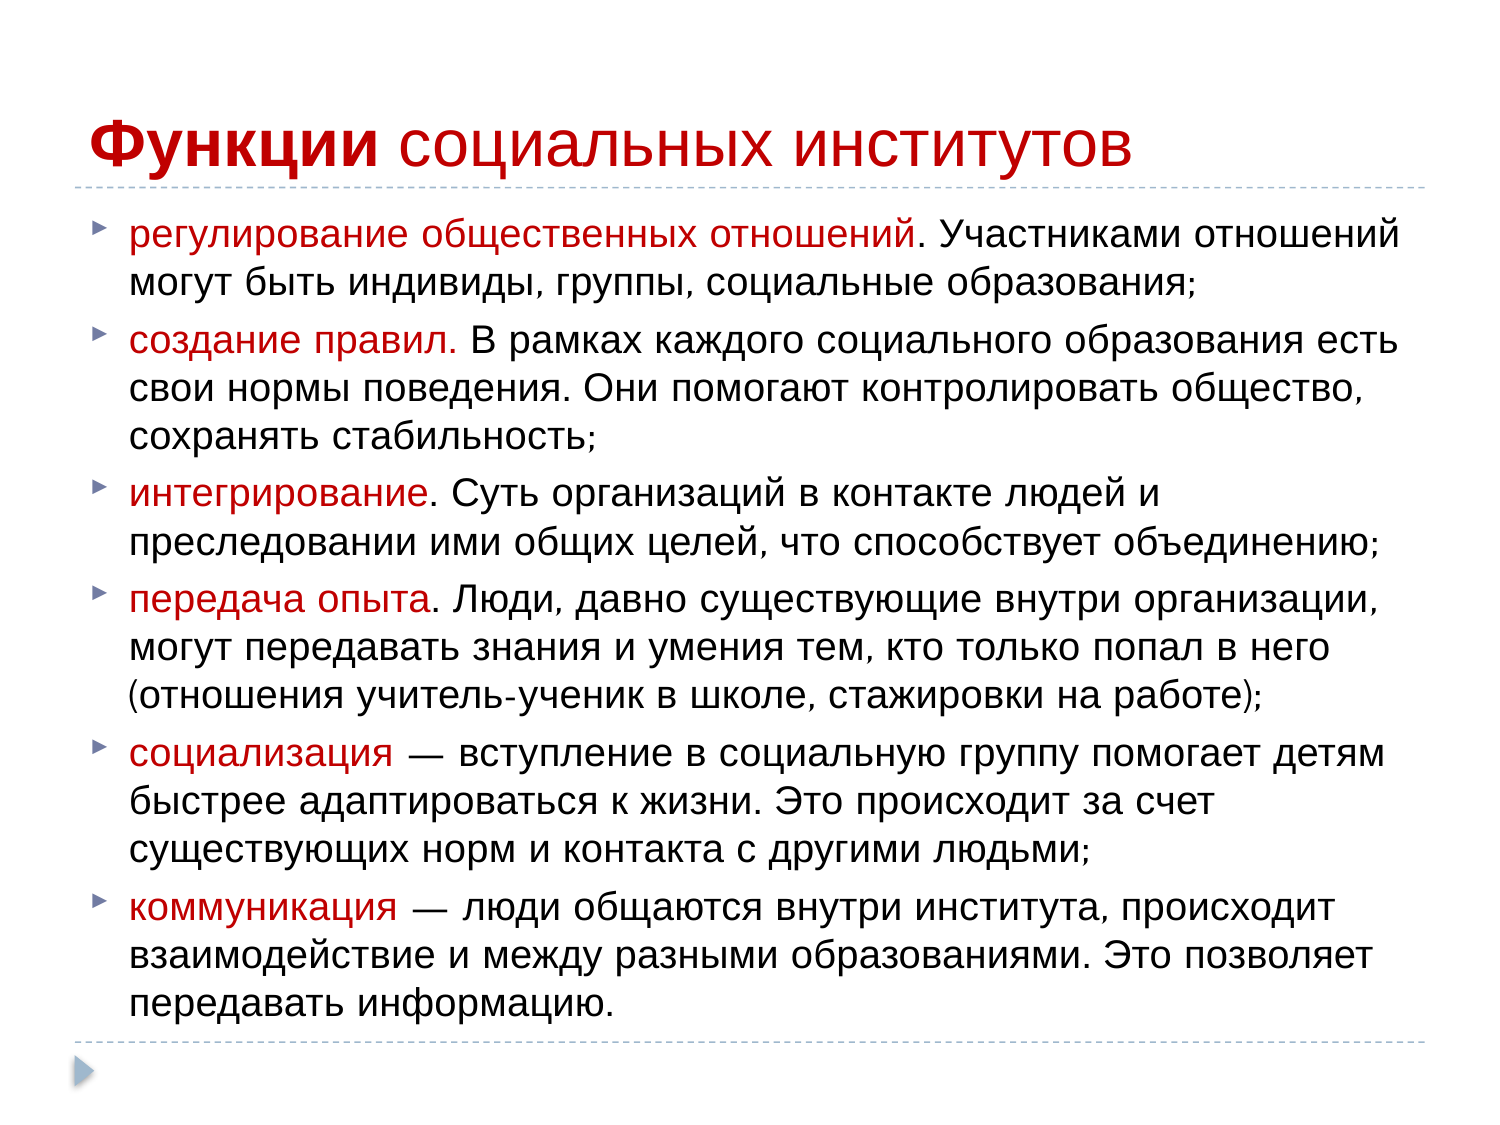

# Функции социальных институтов
регулирование общественных отношений. Участниками отношений могут быть индивиды, группы, социальные образования;
создание правил. В рамках каждого социального образования есть свои нормы поведения. Они помогают контролировать общество, сохранять стабильность;
интегрирование. Суть организаций в контакте людей и преследовании ими общих целей, что способствует объединению;
передача опыта. Люди, давно существующие внутри организации, могут передавать знания и умения тем, кто только попал в него (отношения учитель-ученик в школе, стажировки на работе);
социализация — вступление в социальную группу помогает детям быстрее адаптироваться к жизни. Это происходит за счет существующих норм и контакта с другими людьми;
коммуникация — люди общаются внутри института, происходит взаимодействие и между разными образованиями. Это позволяет передавать информацию.